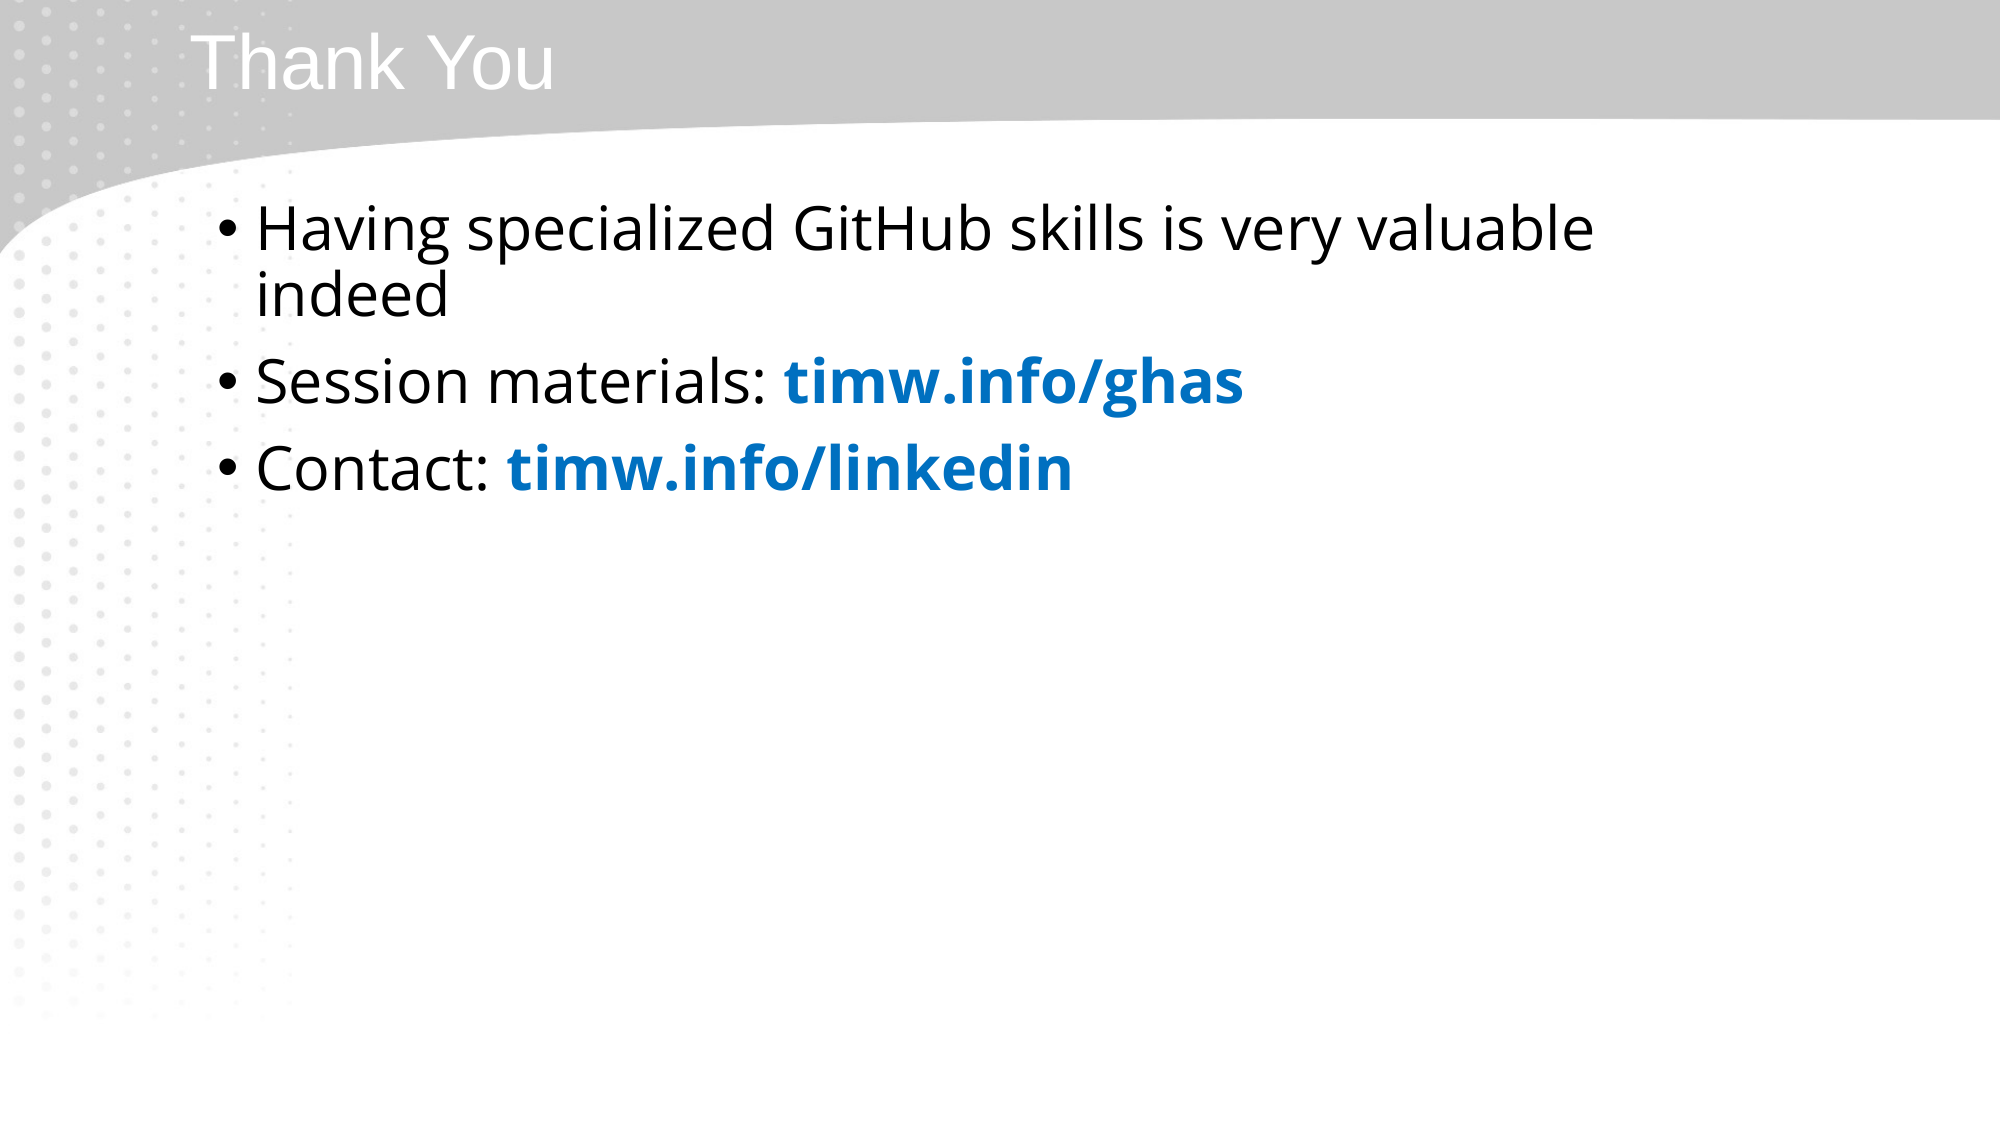

# Thank You
Having specialized GitHub skills is very valuable indeed
Session materials: timw.info/ghas
Contact: timw.info/linkedin